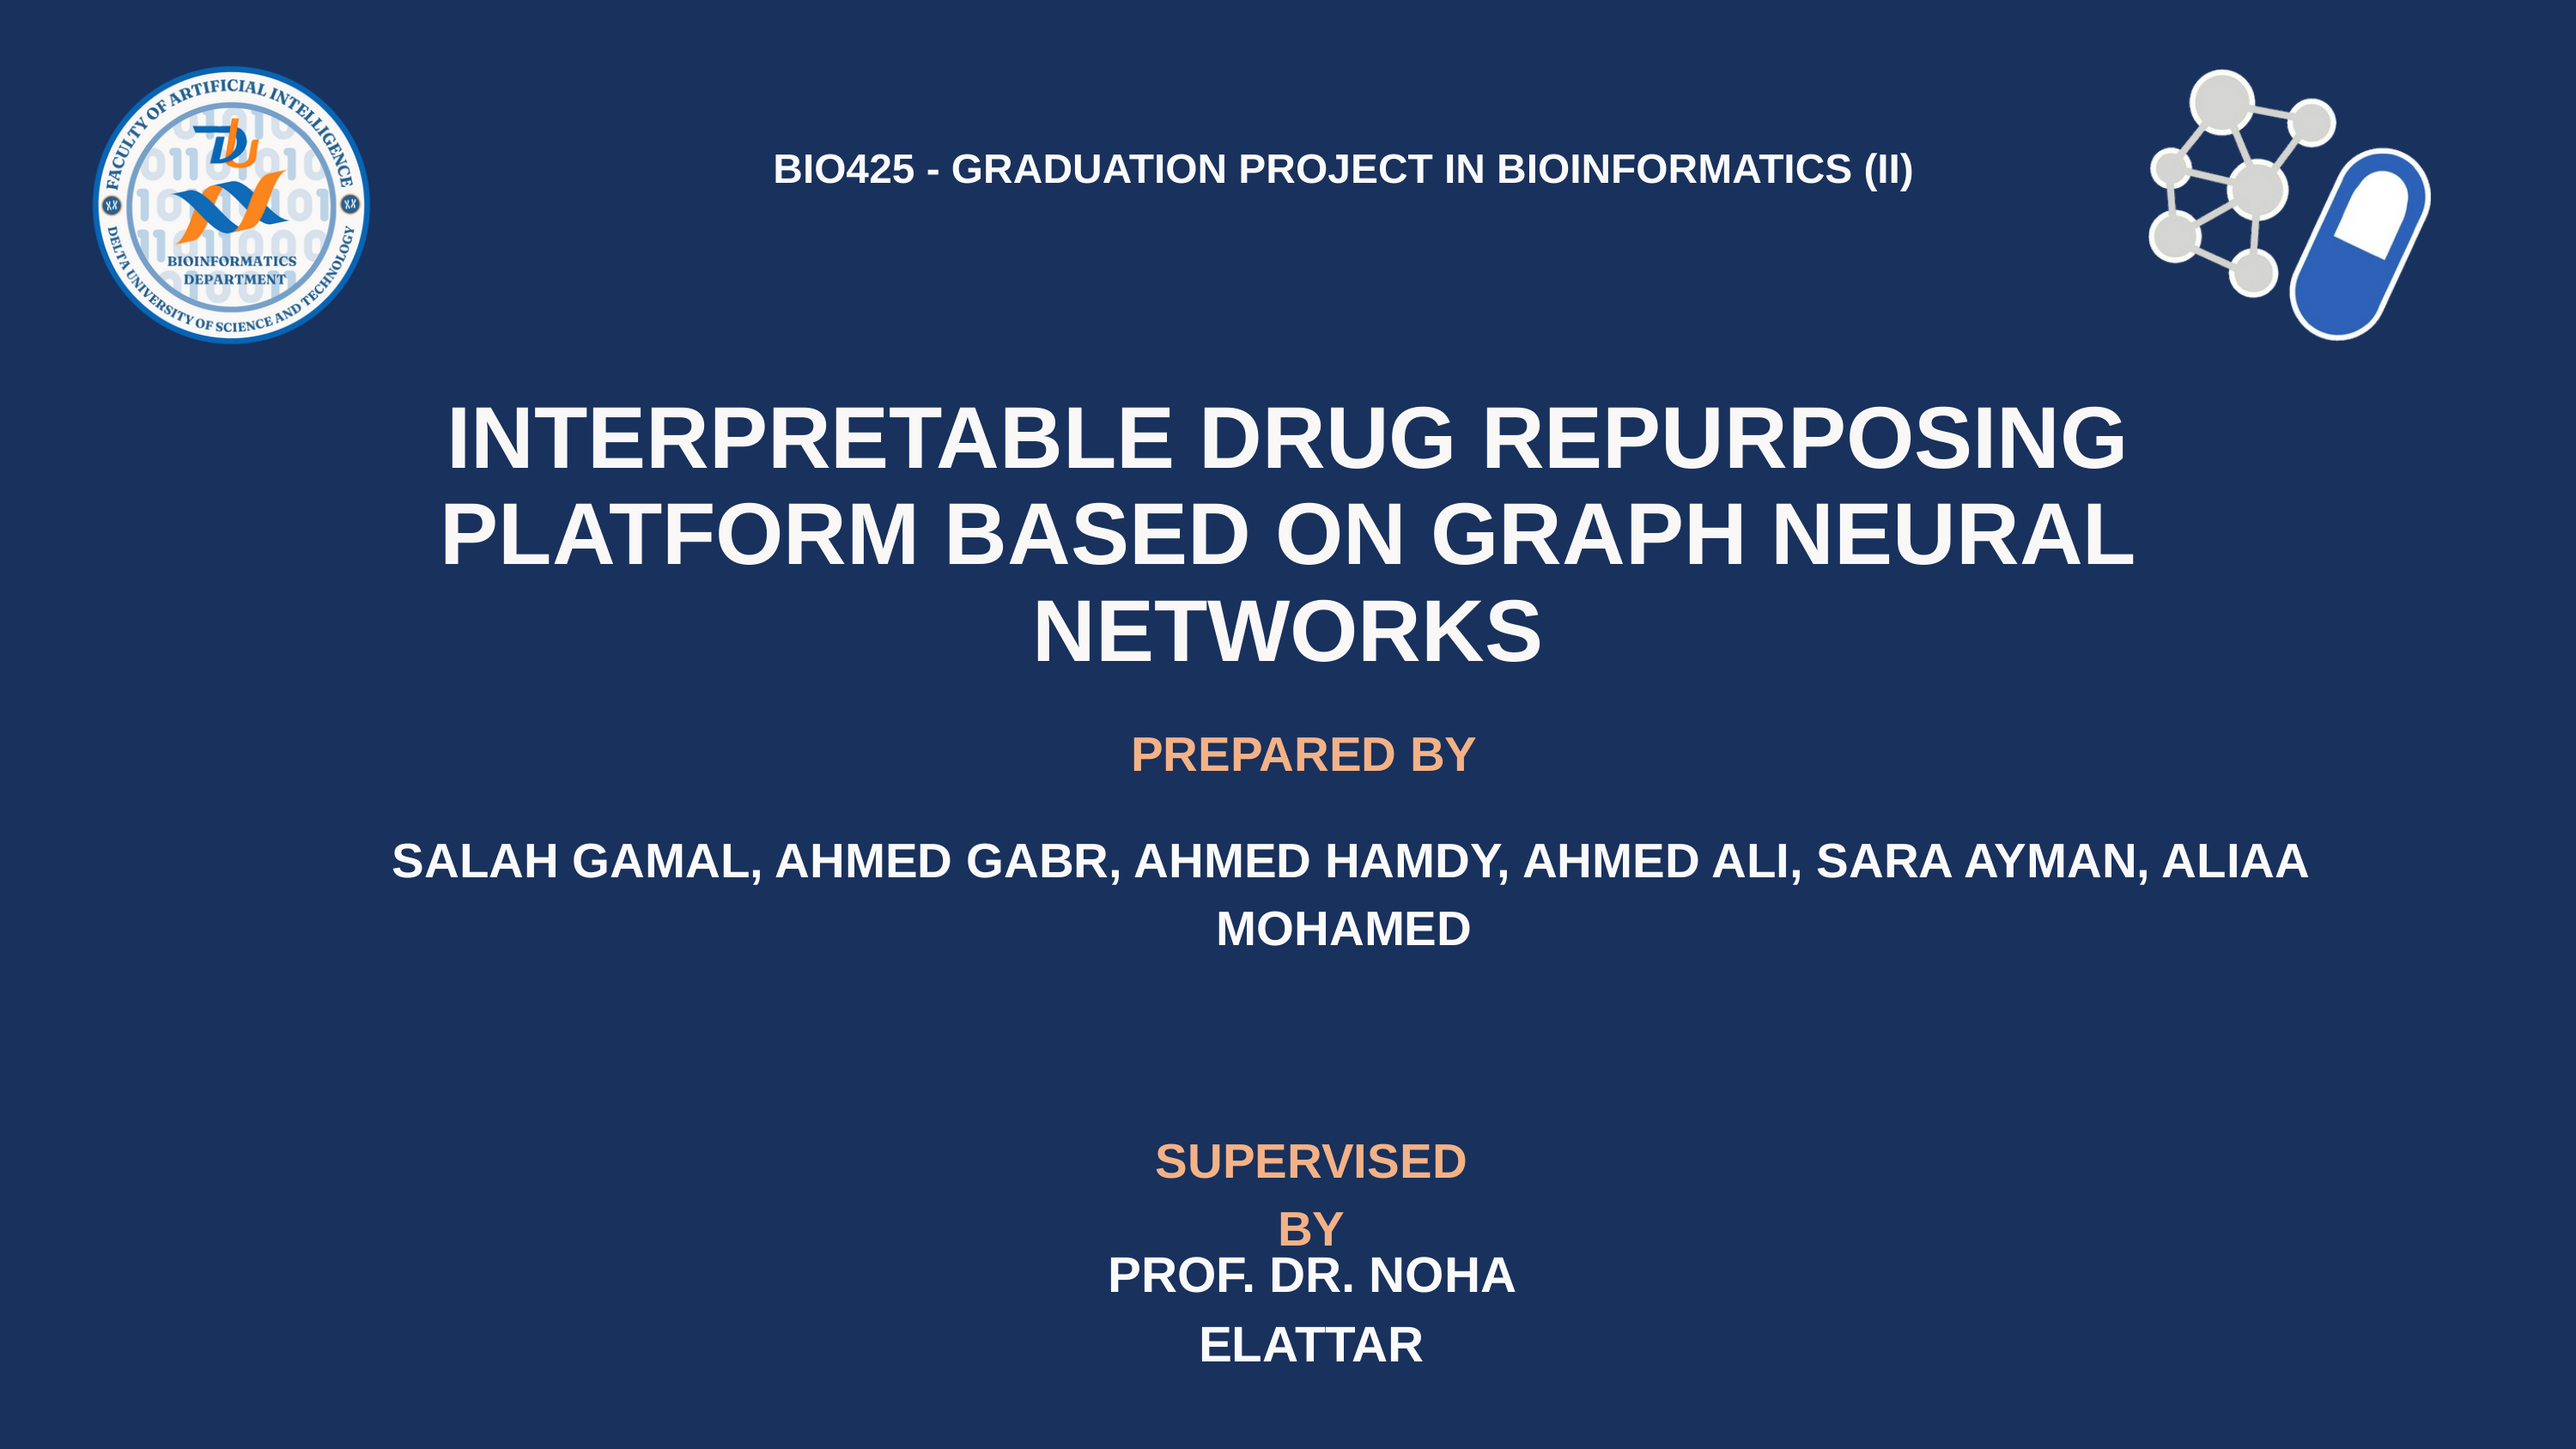

BIO425 - GRADUATION PROJECT IN BIOINFORMATICS (II)
INTERPRETABLE DRUG REPURPOSING PLATFORM BASED ON GRAPH NEURAL NETWORKS
PREPARED BY
 SALAH GAMAL, AHMED GABR, AHMED HAMDY, AHMED ALI, SARA AYMAN, ALIAA MOHAMED
SUPERVISED BY
PROF. DR. NOHA ELATTAR